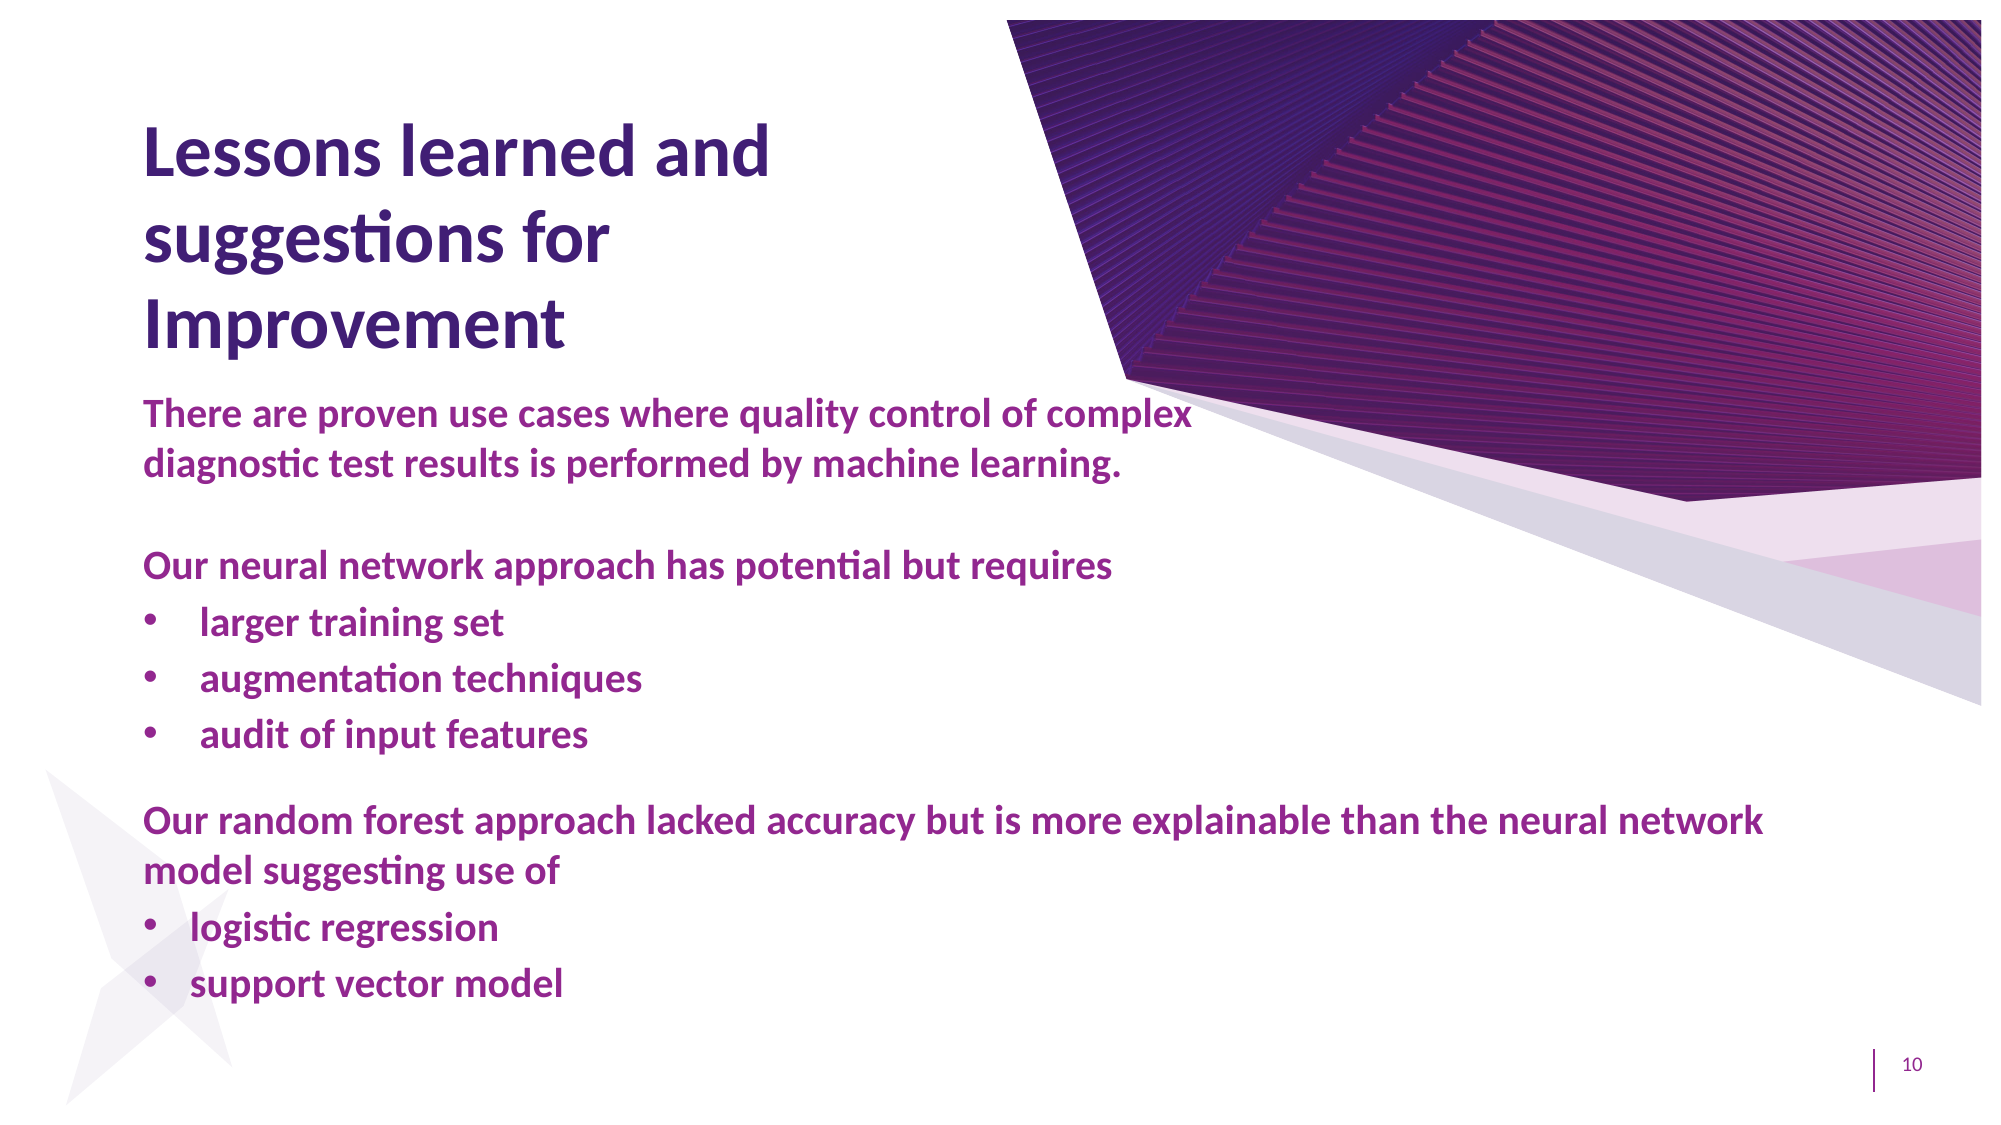

Lessons learned and suggestions for Improvement
There are proven use cases where quality control of complex diagnostic test results is performed by machine learning.
Our neural network approach has potential but requires
larger training set
augmentation techniques
audit of input features
Our random forest approach lacked accuracy but is more explainable than the neural network model suggesting use of
logistic regression
support vector model

10